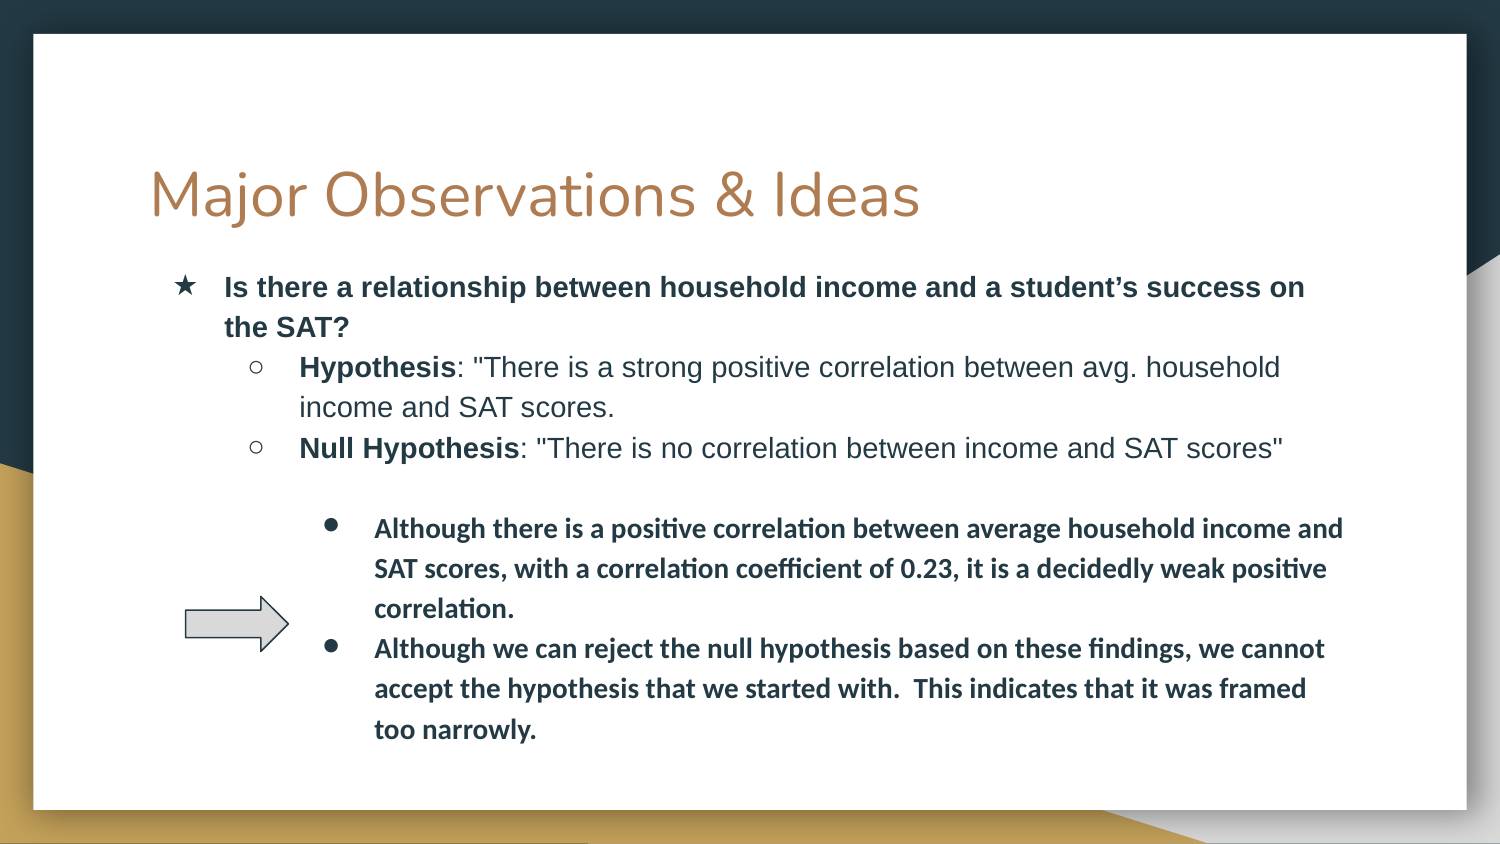

# Major Observations & Ideas
Is there a relationship between household income and a student’s success on the SAT?
Hypothesis: "There is a strong positive correlation between avg. household income and SAT scores.
Null Hypothesis: "There is no correlation between income and SAT scores"

Although there is a positive correlation between average household income and SAT scores, with a correlation coefficient of 0.23, it is a decidedly weak positive correlation.
Although we can reject the null hypothesis based on these findings, we cannot accept the hypothesis that we started with.  This indicates that it was framed too narrowly.